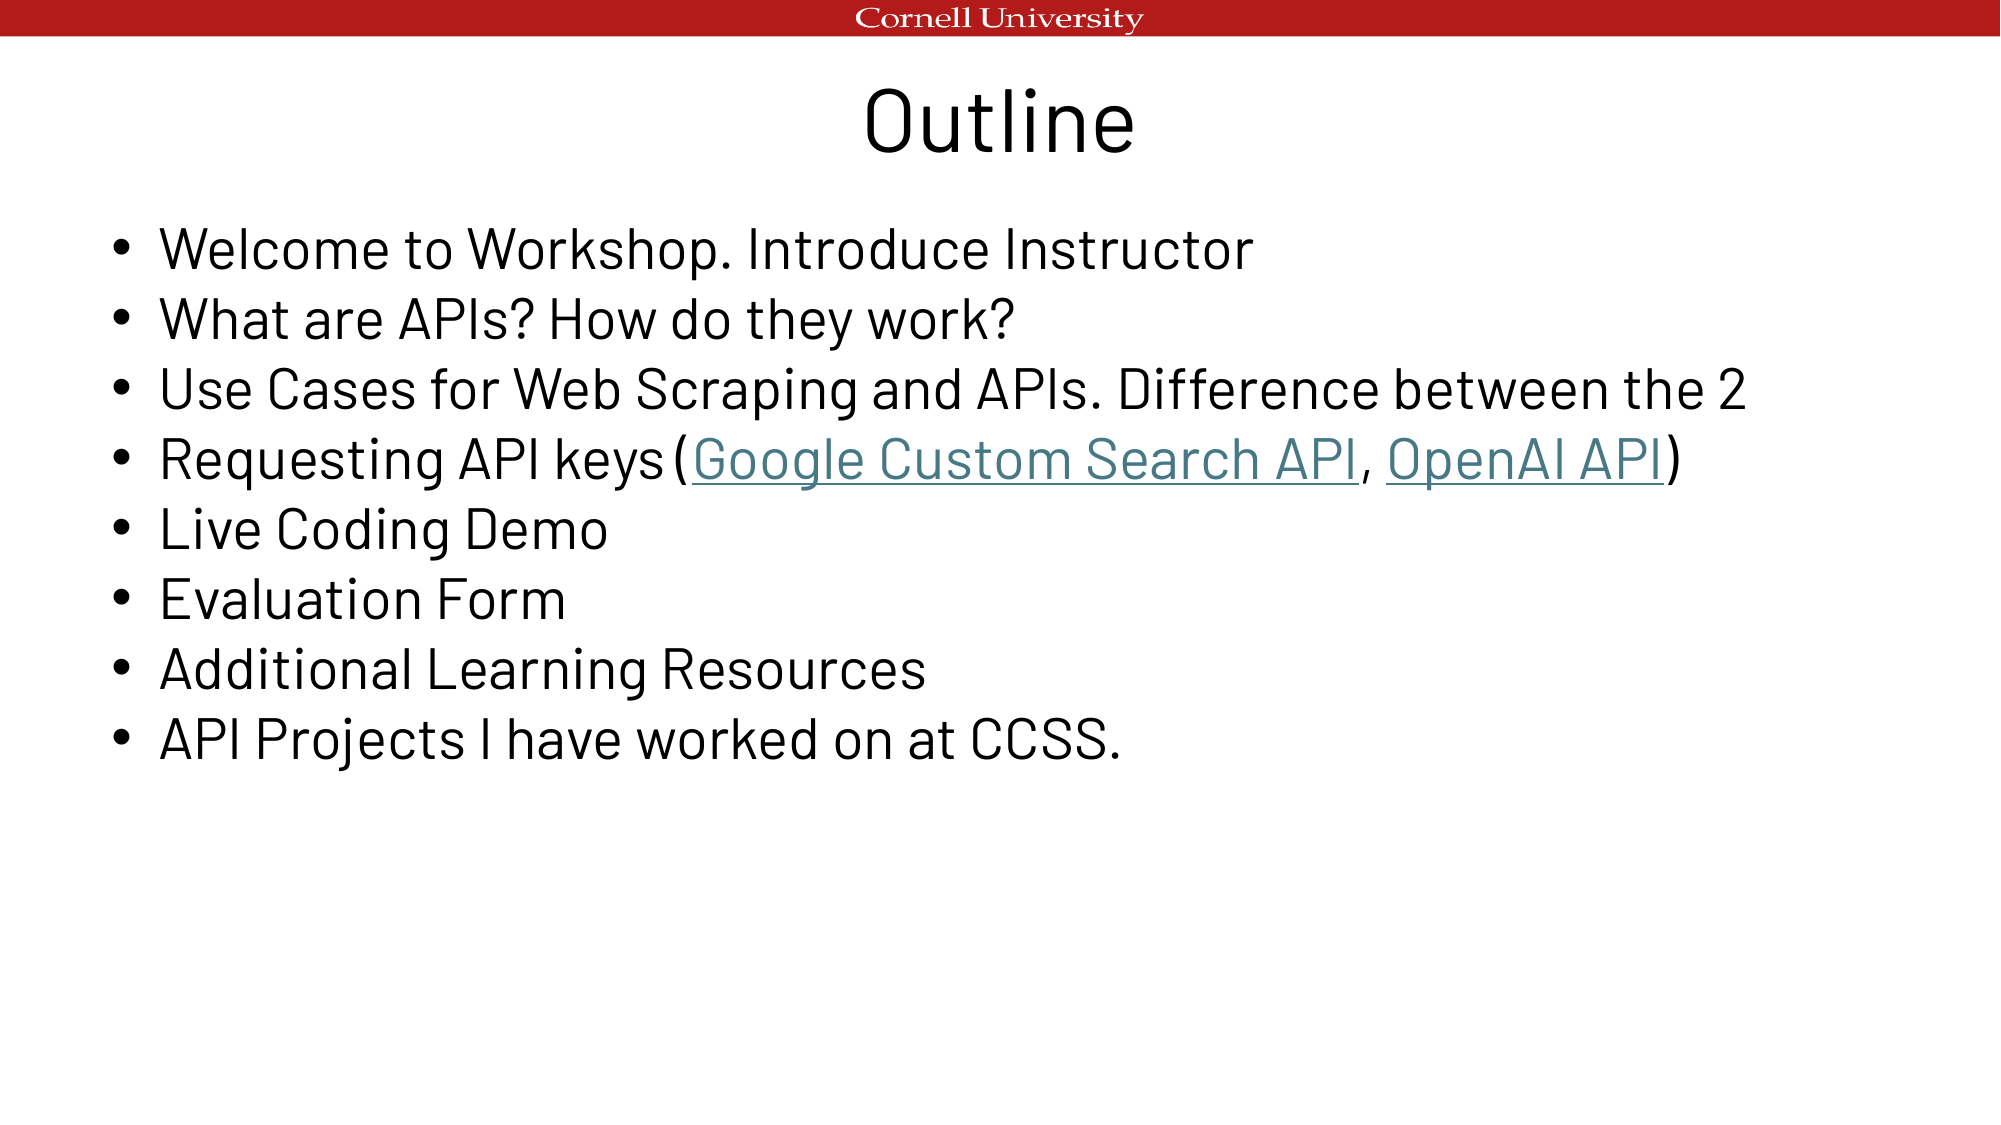

# Outline
Welcome to Workshop. Introduce Instructor
What are APIs? How do they work?
Use Cases for Web Scraping and APIs. Difference between the 2
Requesting API keys (Google Custom Search API, OpenAI API)
Live Coding Demo
Evaluation Form
Additional Learning Resources
API Projects I have worked on at CCSS.